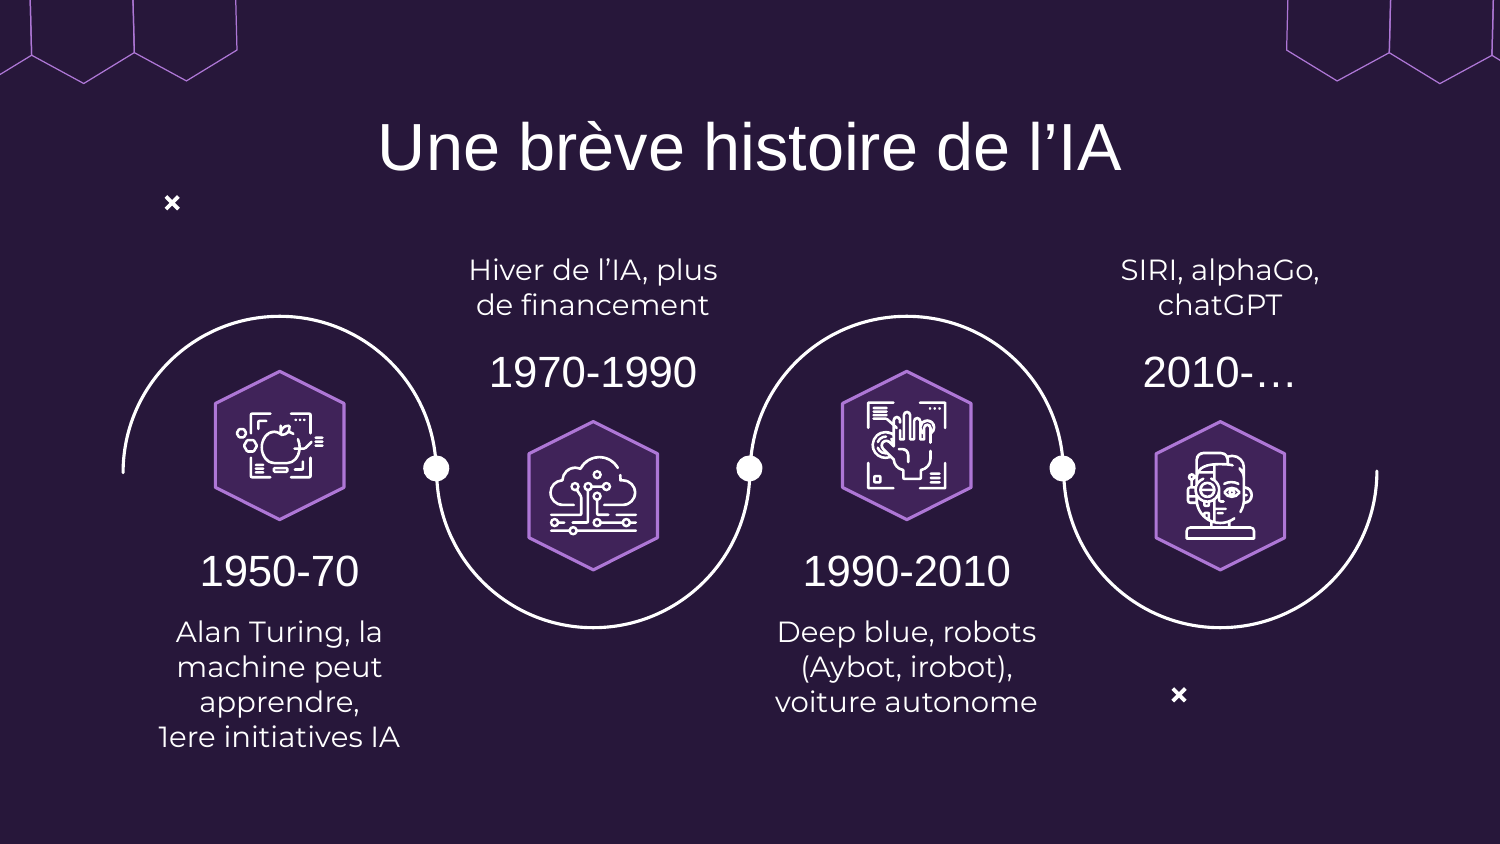

# Une brève histoire de l’IA

Hiver de l’IA, plus de financement
SIRI, alphaGo, chatGPT

1970-1990
2010-…

1950-70
1990-2010
Alan Turing, la machine peut apprendre,
1ere initiatives IA
Deep blue, robots (Aybot, irobot), voiture autonome